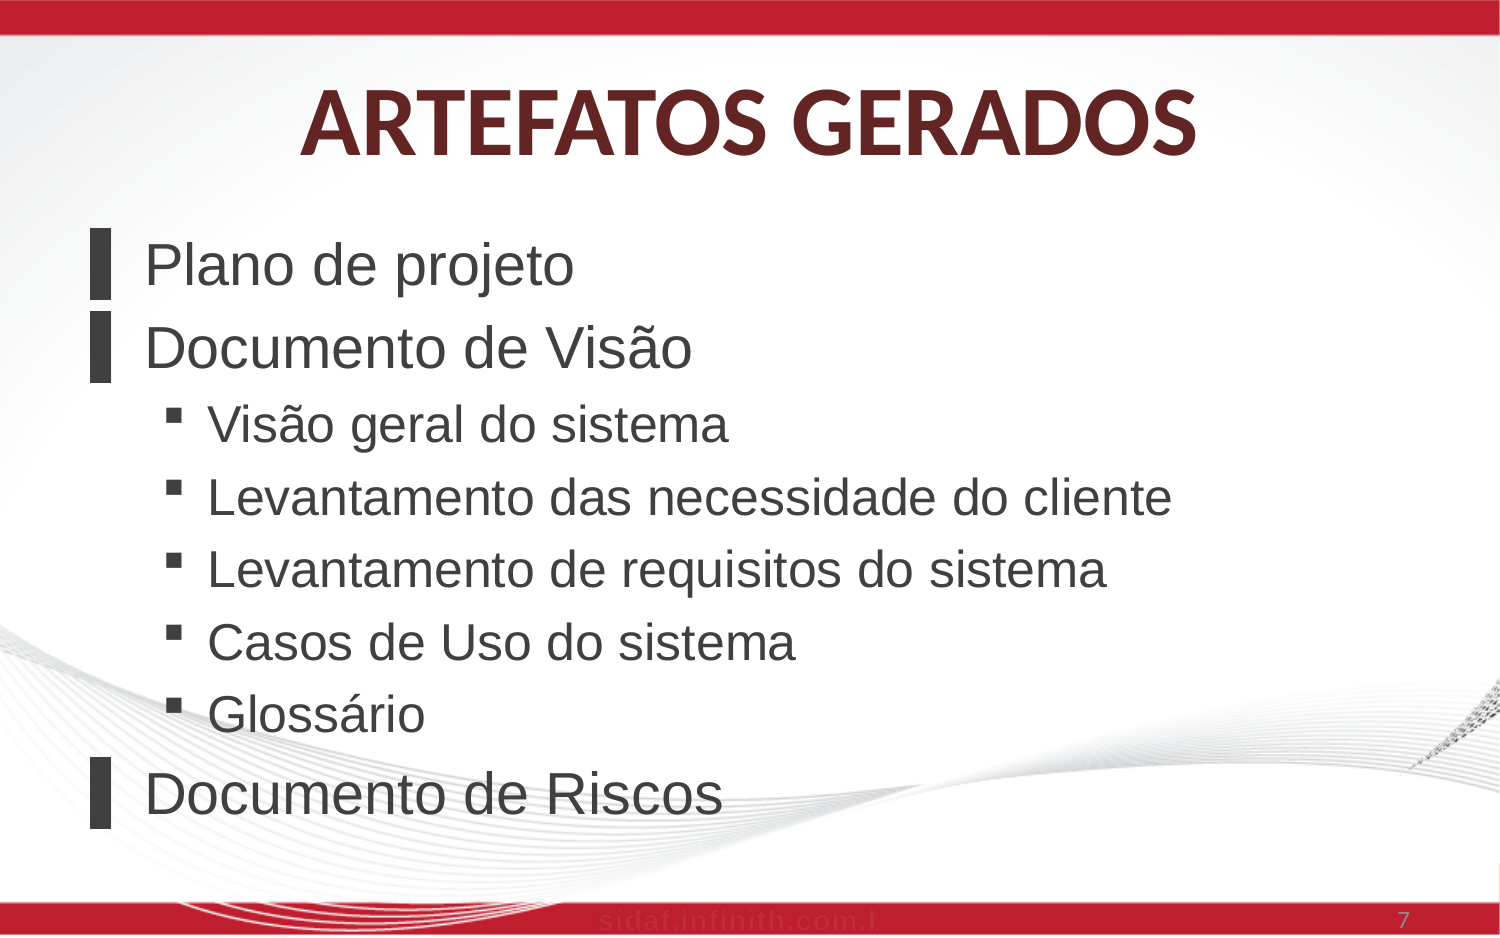

# Artefatos Gerados
Plano de projeto
Documento de Visão
Visão geral do sistema
Levantamento das necessidade do cliente
Levantamento de requisitos do sistema
Casos de Uso do sistema
Glossário
Documento de Riscos

7